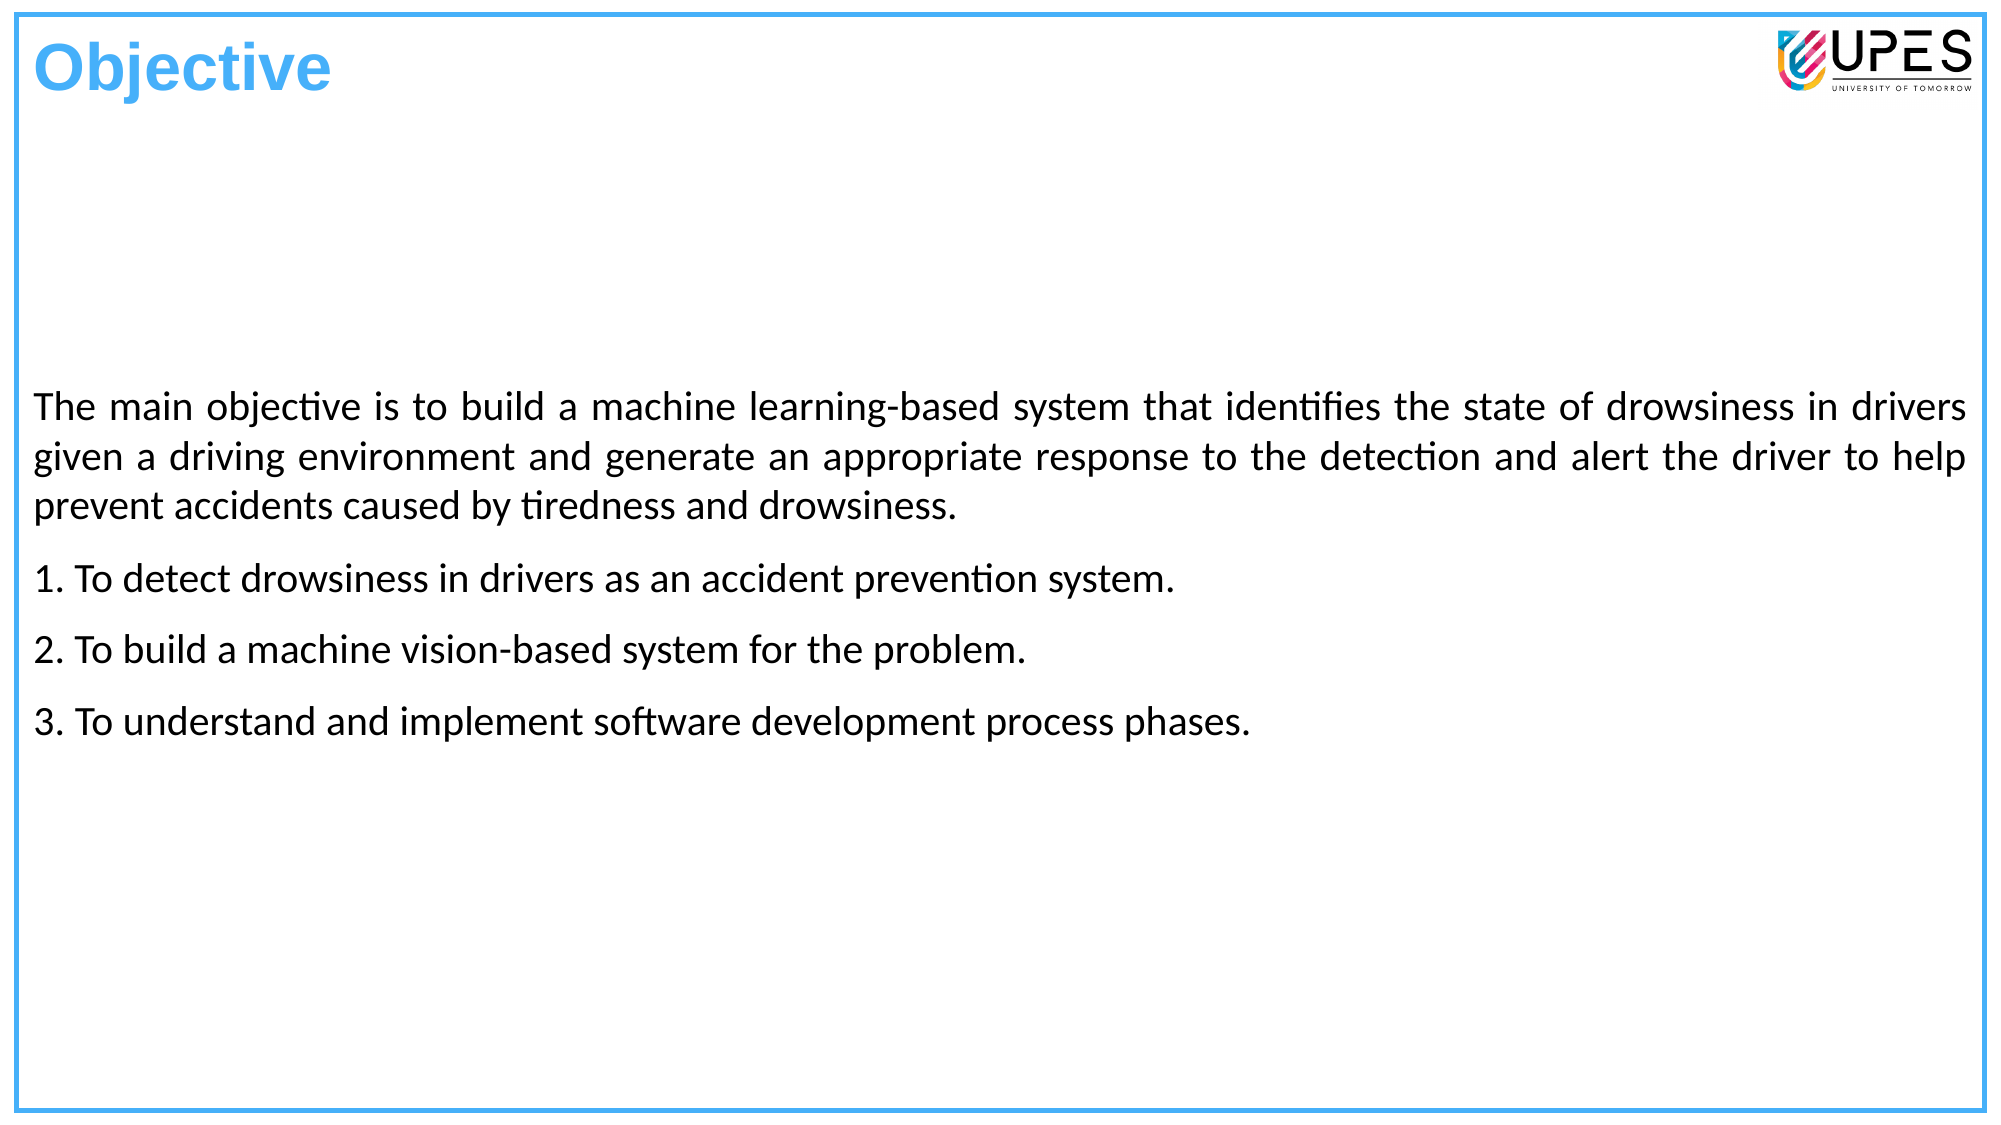

Objective
The main objective is to build a machine learning-based system that identifies the state of drowsiness in drivers given a driving environment and generate an appropriate response to the detection and alert the driver to help prevent accidents caused by tiredness and drowsiness.
1. To detect drowsiness in drivers as an accident prevention system.
2. To build a machine vision-based system for the problem.
3. To understand and implement software development process phases.